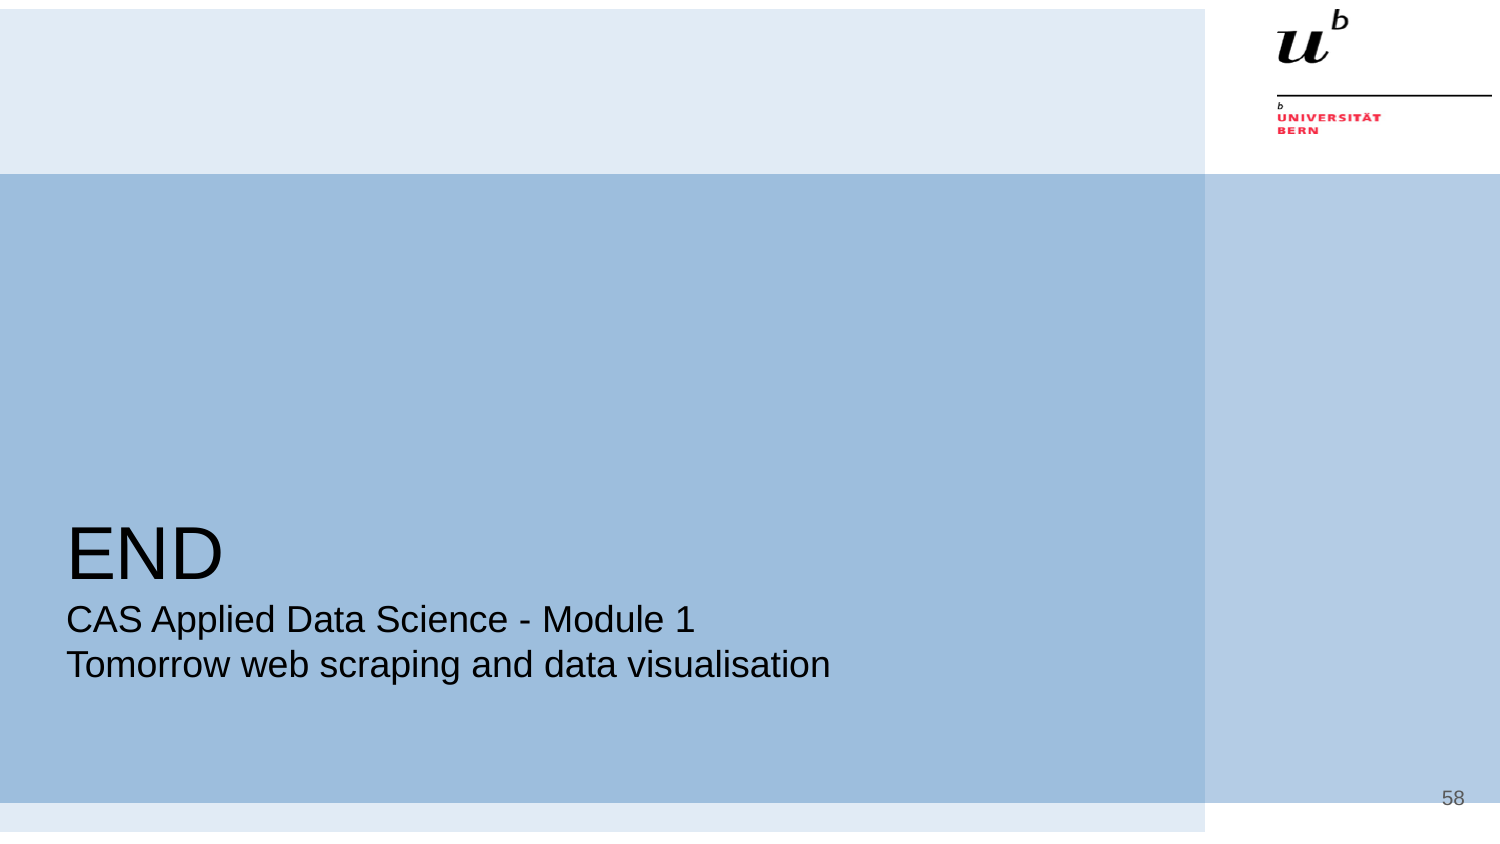

# END
CAS Applied Data Science - Module 1
Tomorrow web scraping and data visualisation

58